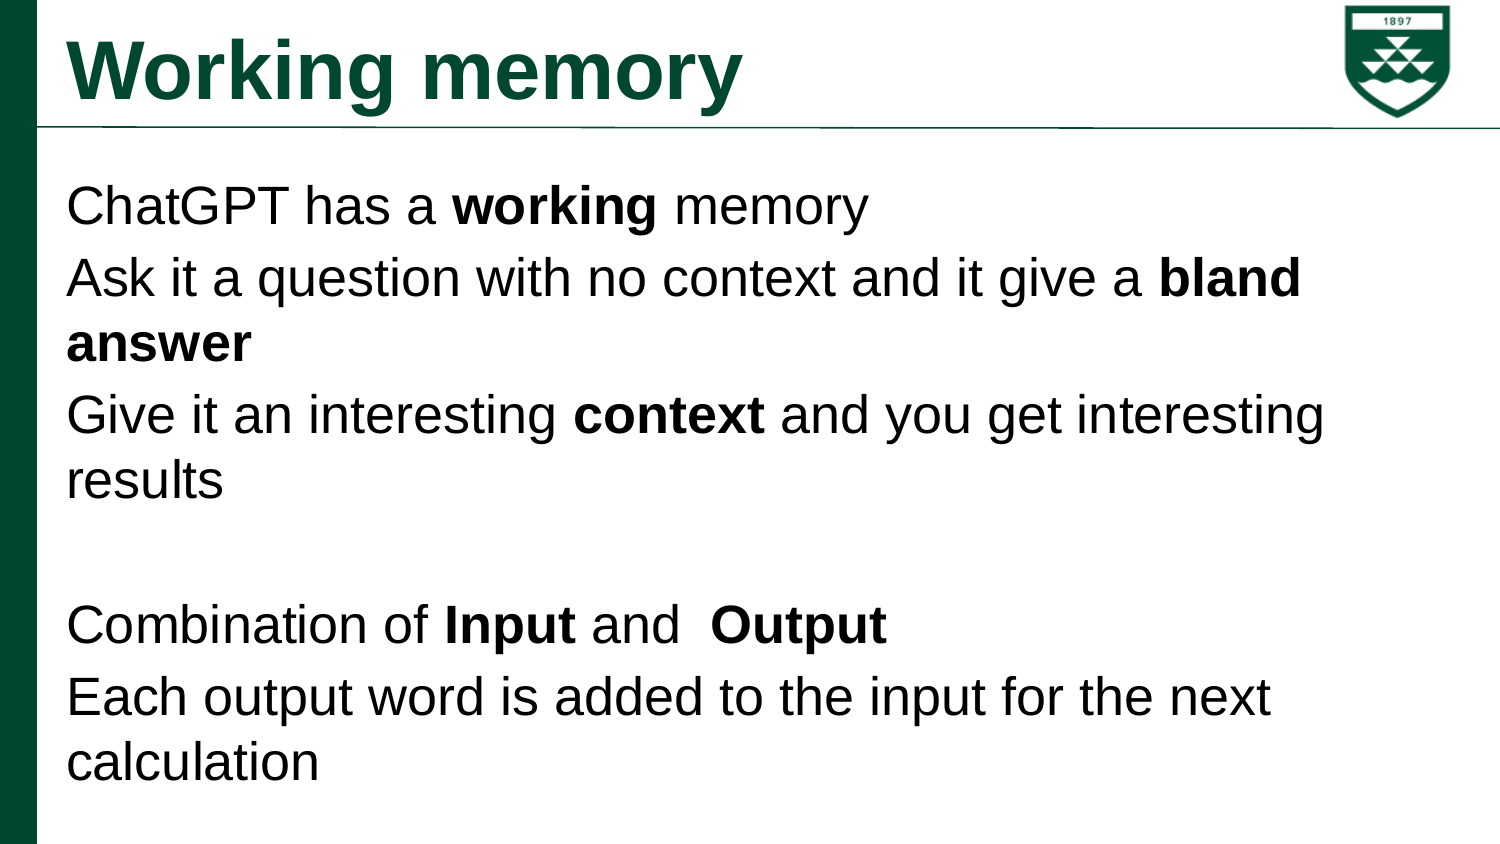

# Working memory
ChatGPT has a working memory
Ask it a question with no context and it give a bland answer
Give it an interesting context and you get interesting results

Combination of Input and  Output
Each output word is added to the input for the next calculation